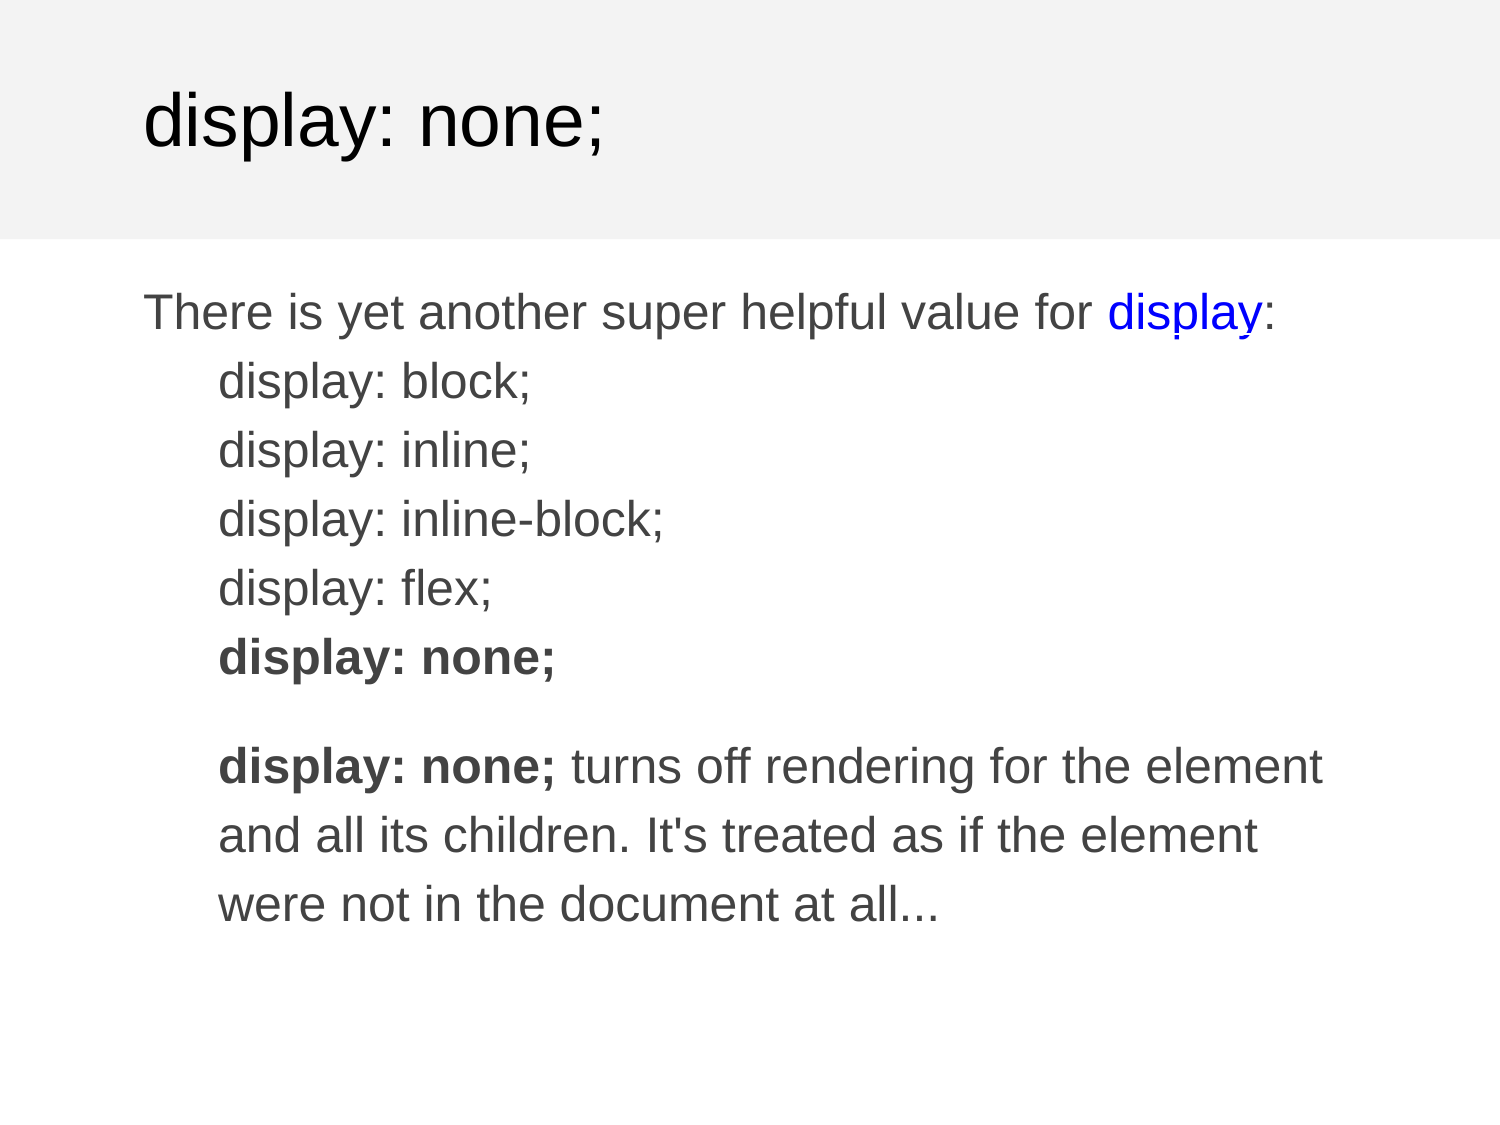

display: none;
There is yet another super helpful value for display:
display: block;
display: inline;
display: inline-block;
display: flex;
display: none;

display: none; turns off rendering for the element and all its children. It's treated as if the element were not in the document at all...